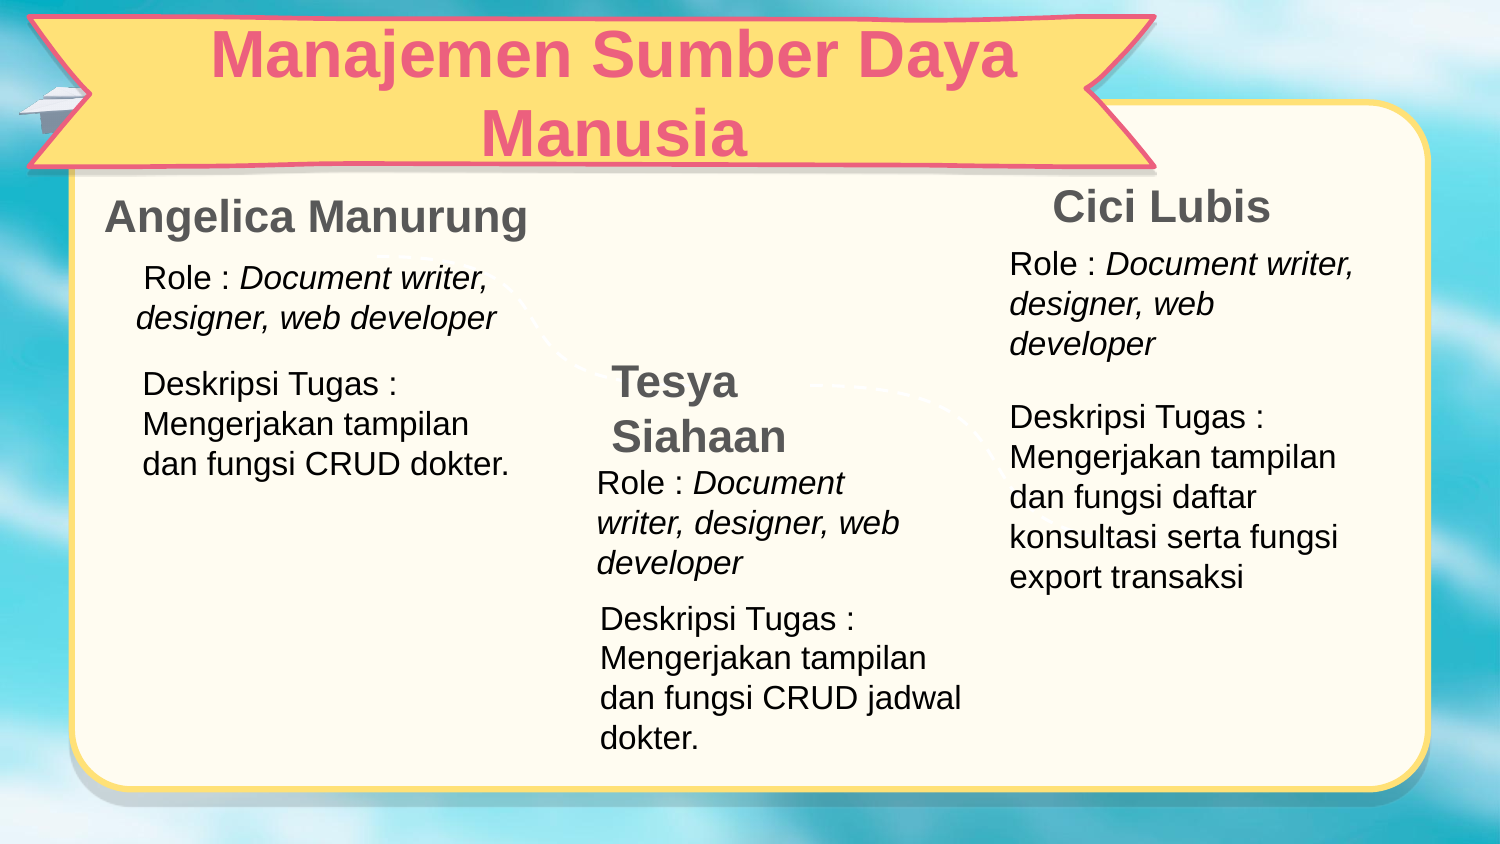

Manajemen Sumber Daya Manusia
Cici Lubis
# Angelica Manurung
Role : Document writer, designer, web developer
Role : Document writer, designer, web developer
Deskripsi Tugas : Mengerjakan tampilan dan fungsi CRUD dokter.
Tesya Siahaan
Deskripsi Tugas :
Mengerjakan tampilan dan fungsi daftar konsultasi serta fungsi export transaksi
Role : Document writer, designer, web developer
Deskripsi Tugas : Mengerjakan tampilan dan fungsi CRUD jadwal dokter.